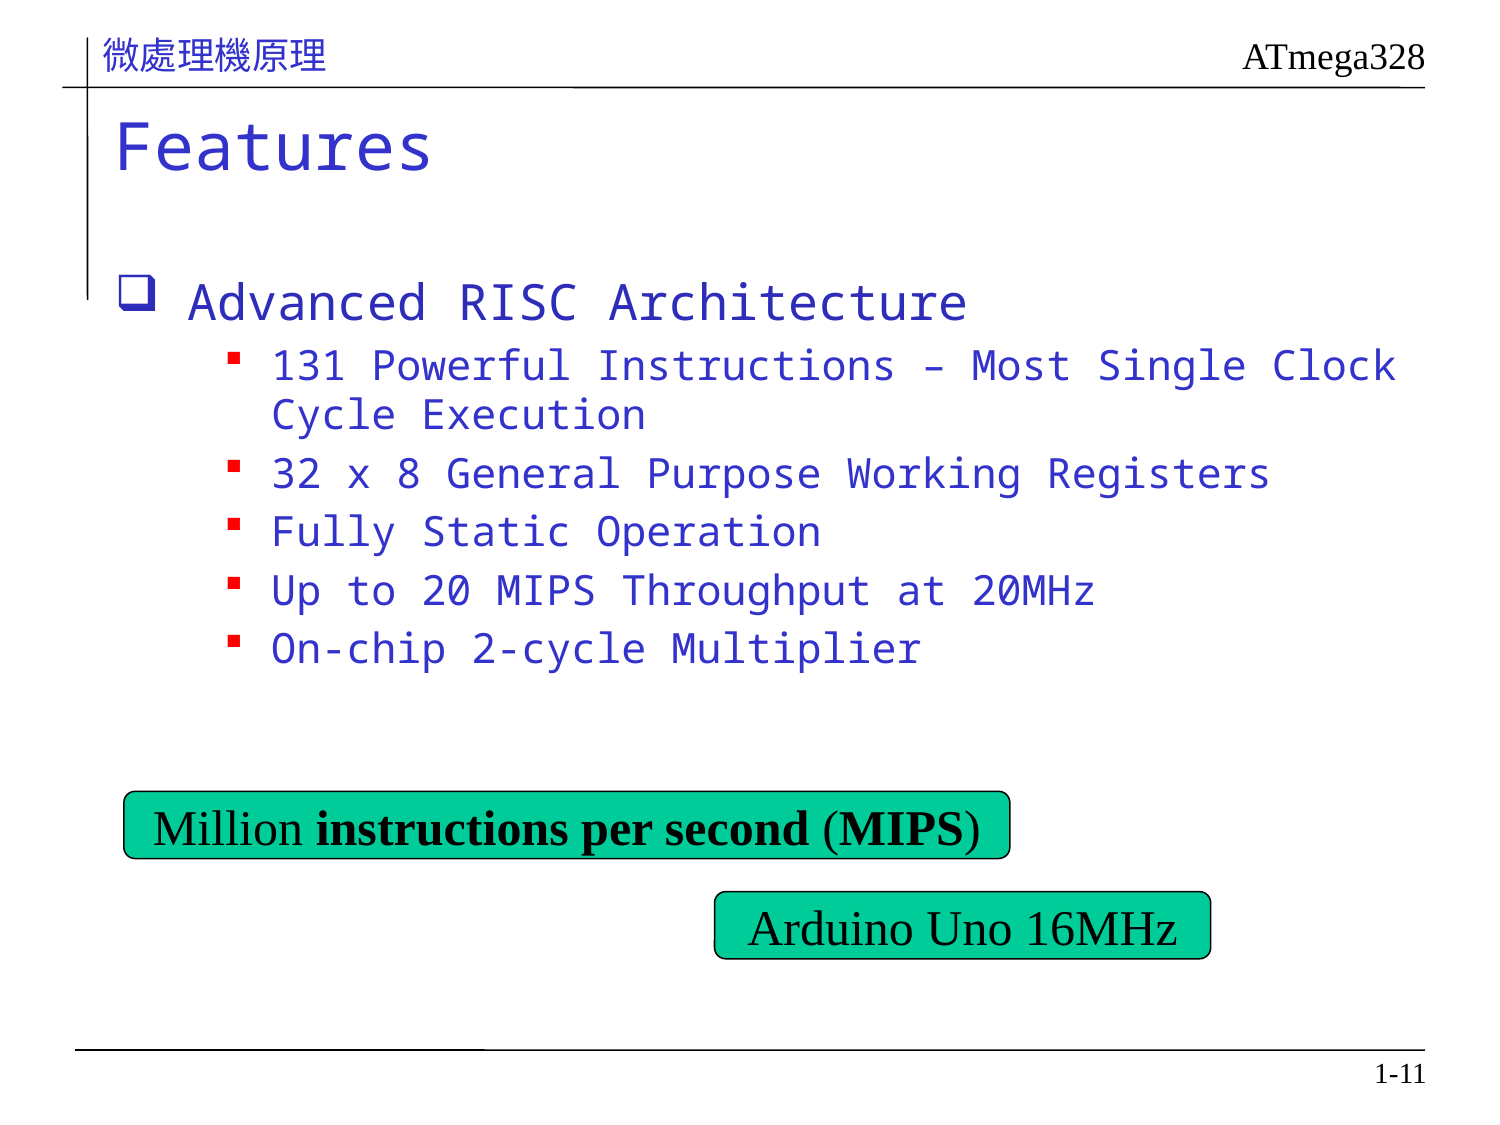

# Features
Advanced RISC Architecture
131 Powerful Instructions – Most Single Clock Cycle Execution
32 x 8 General Purpose Working Registers
Fully Static Operation
Up to 20 MIPS Throughput at 20MHz
On-chip 2-cycle Multiplier
Million instructions per second (MIPS)
Arduino Uno 16MHz